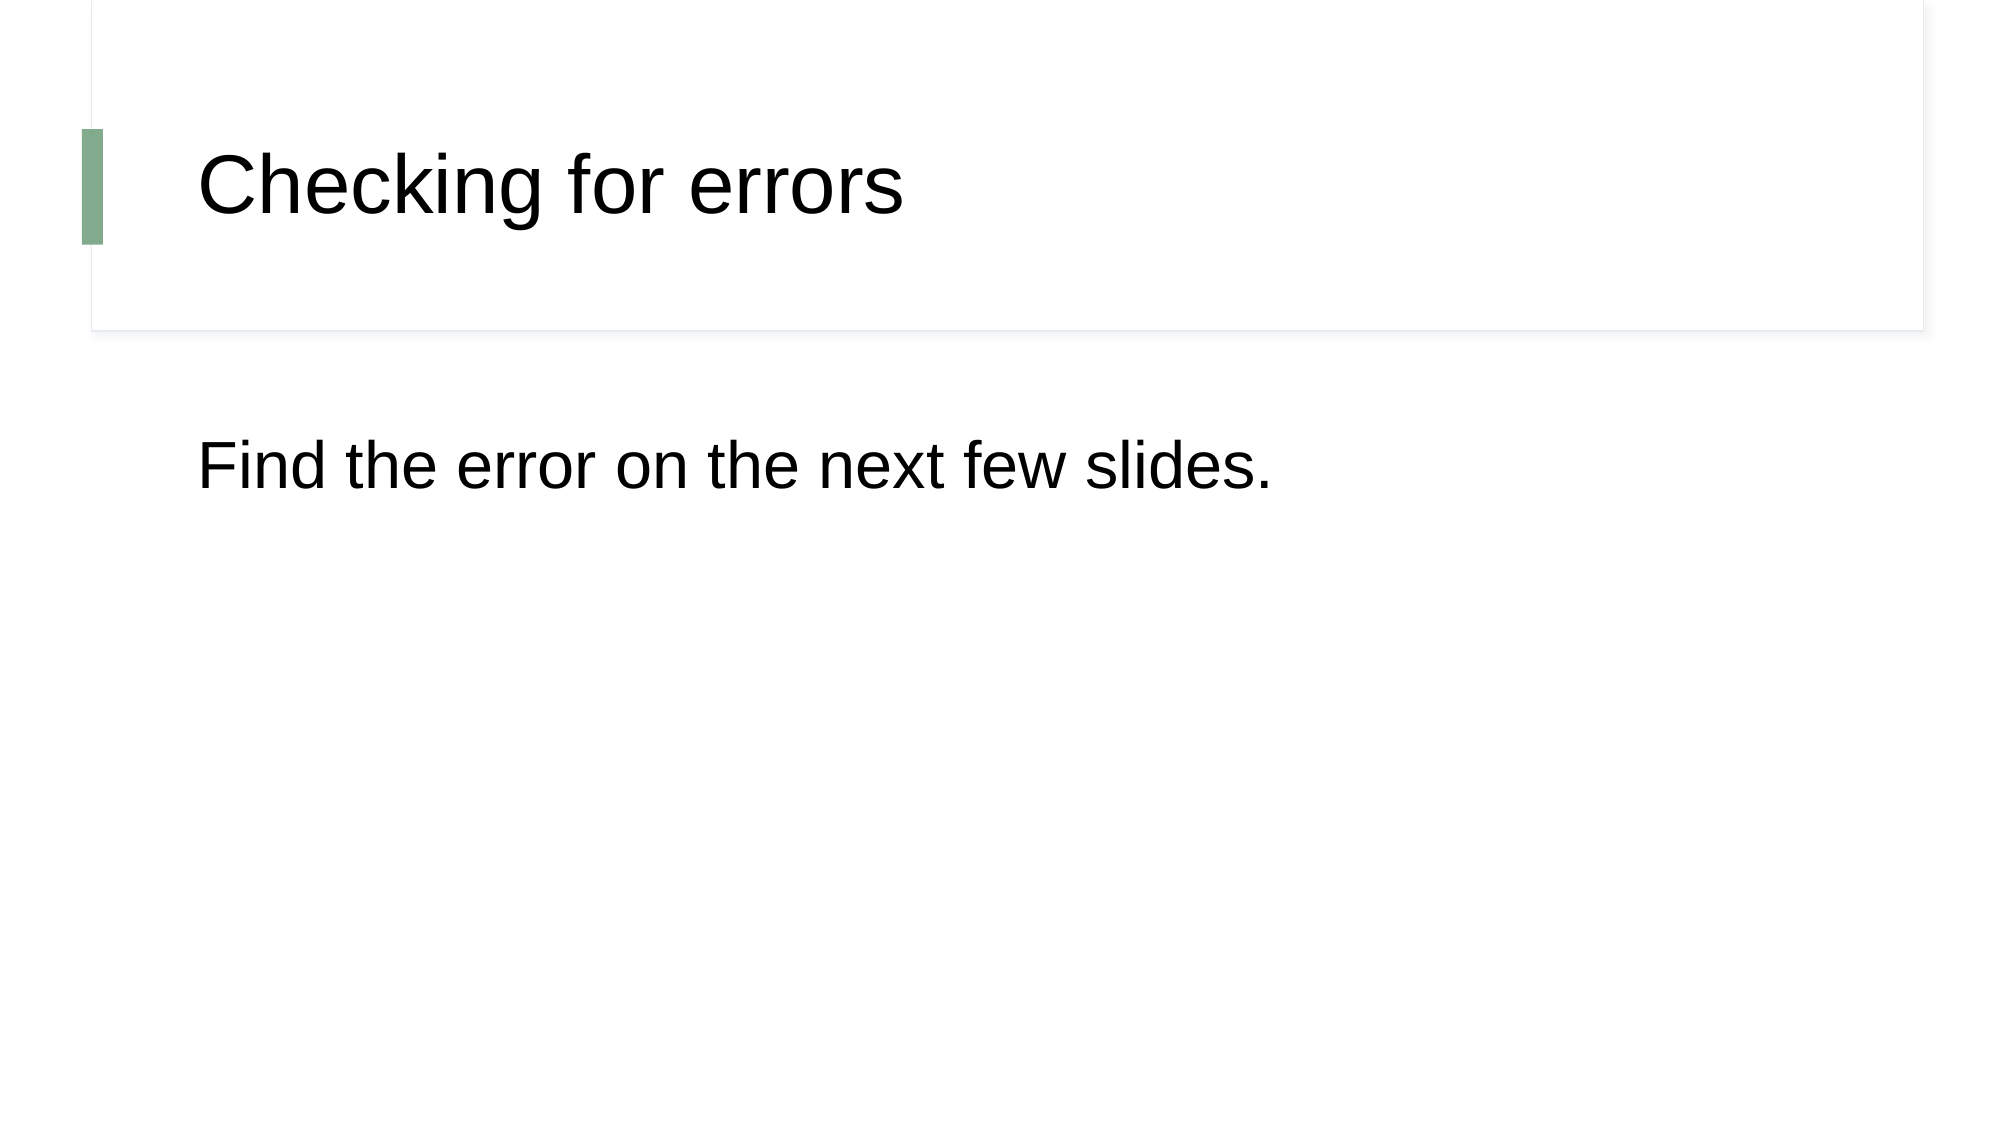

# Checking for errors
Find the error on the next few slides.